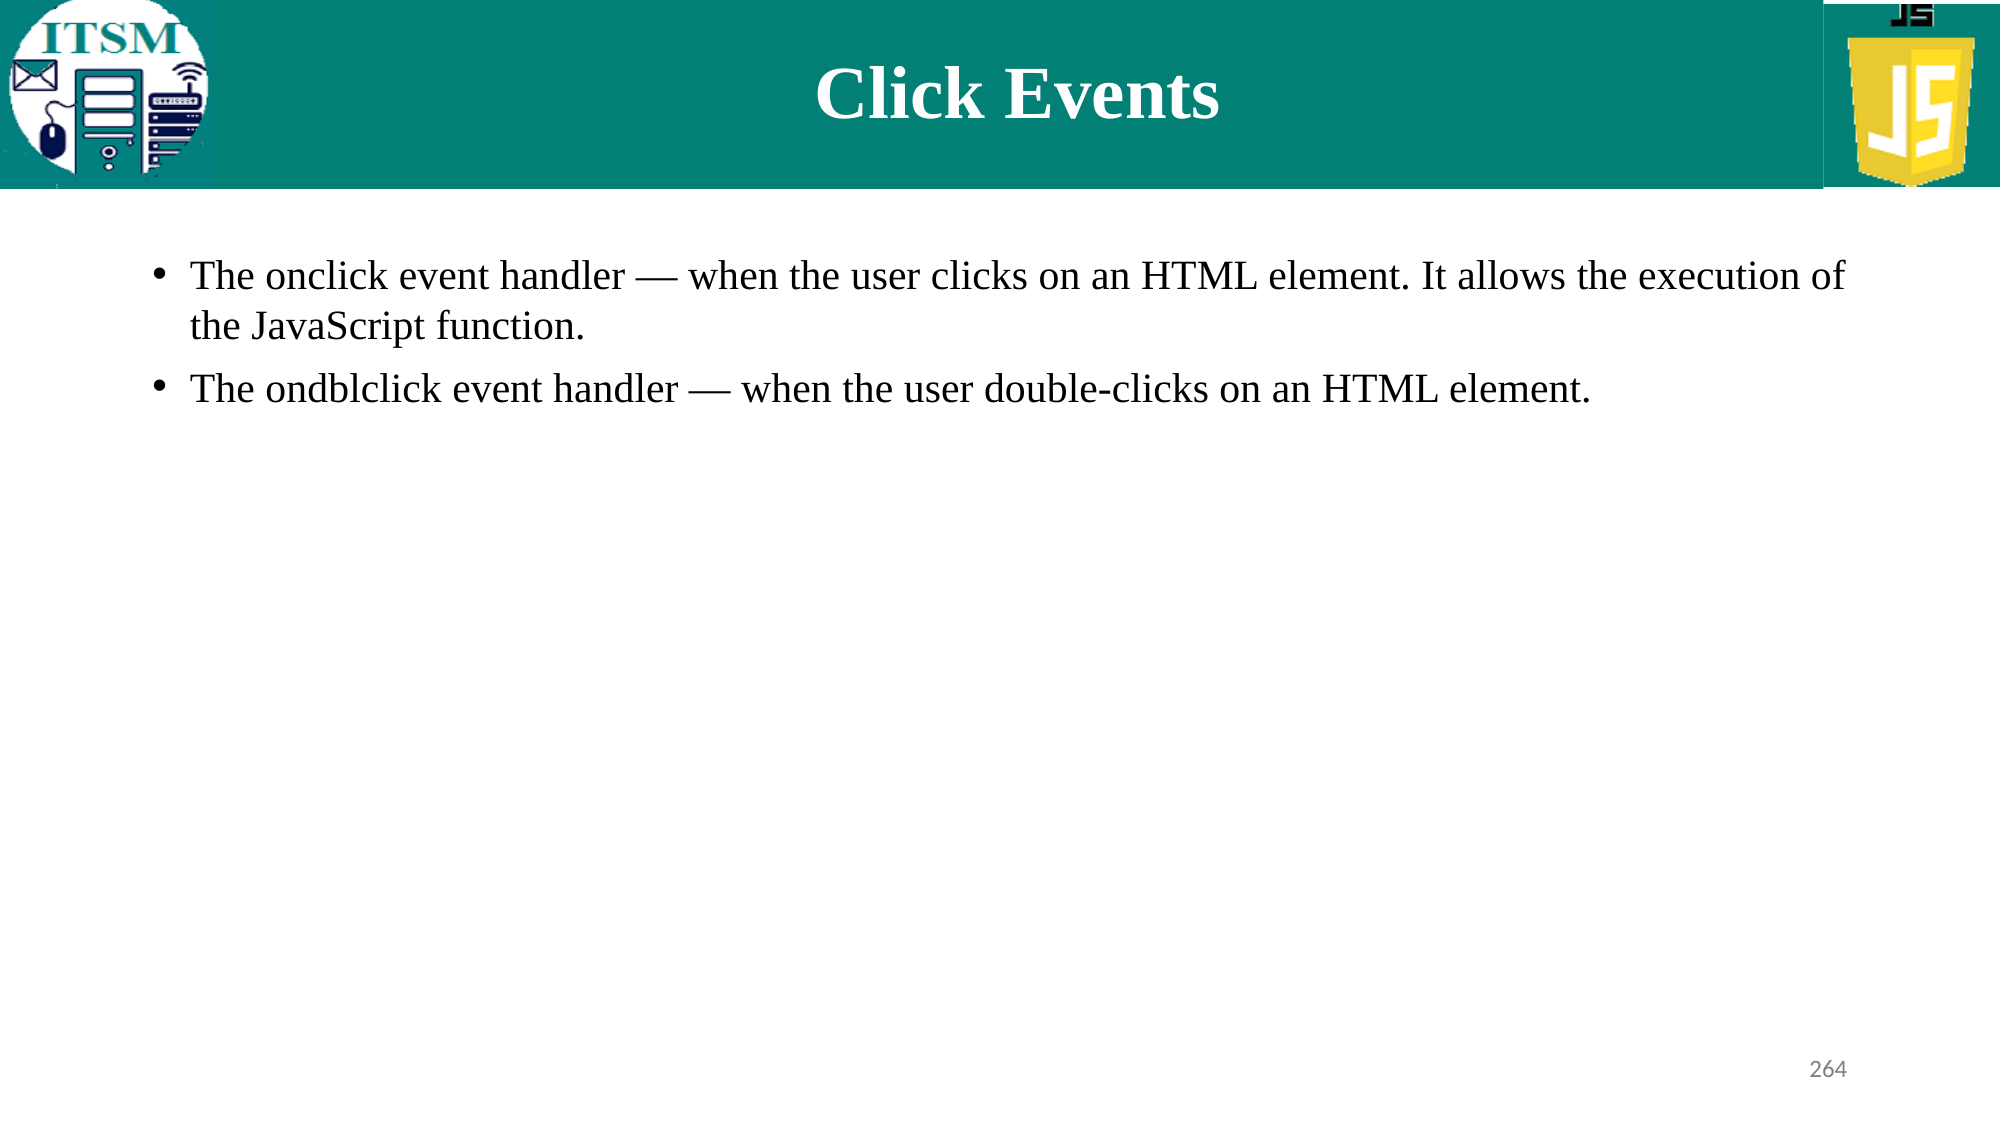

# Click Events
The onclick event handler — when the user clicks on an HTML element. It allows the execution of the JavaScript function.
The ondblclick event handler — when the user double-clicks on an HTML element.
264